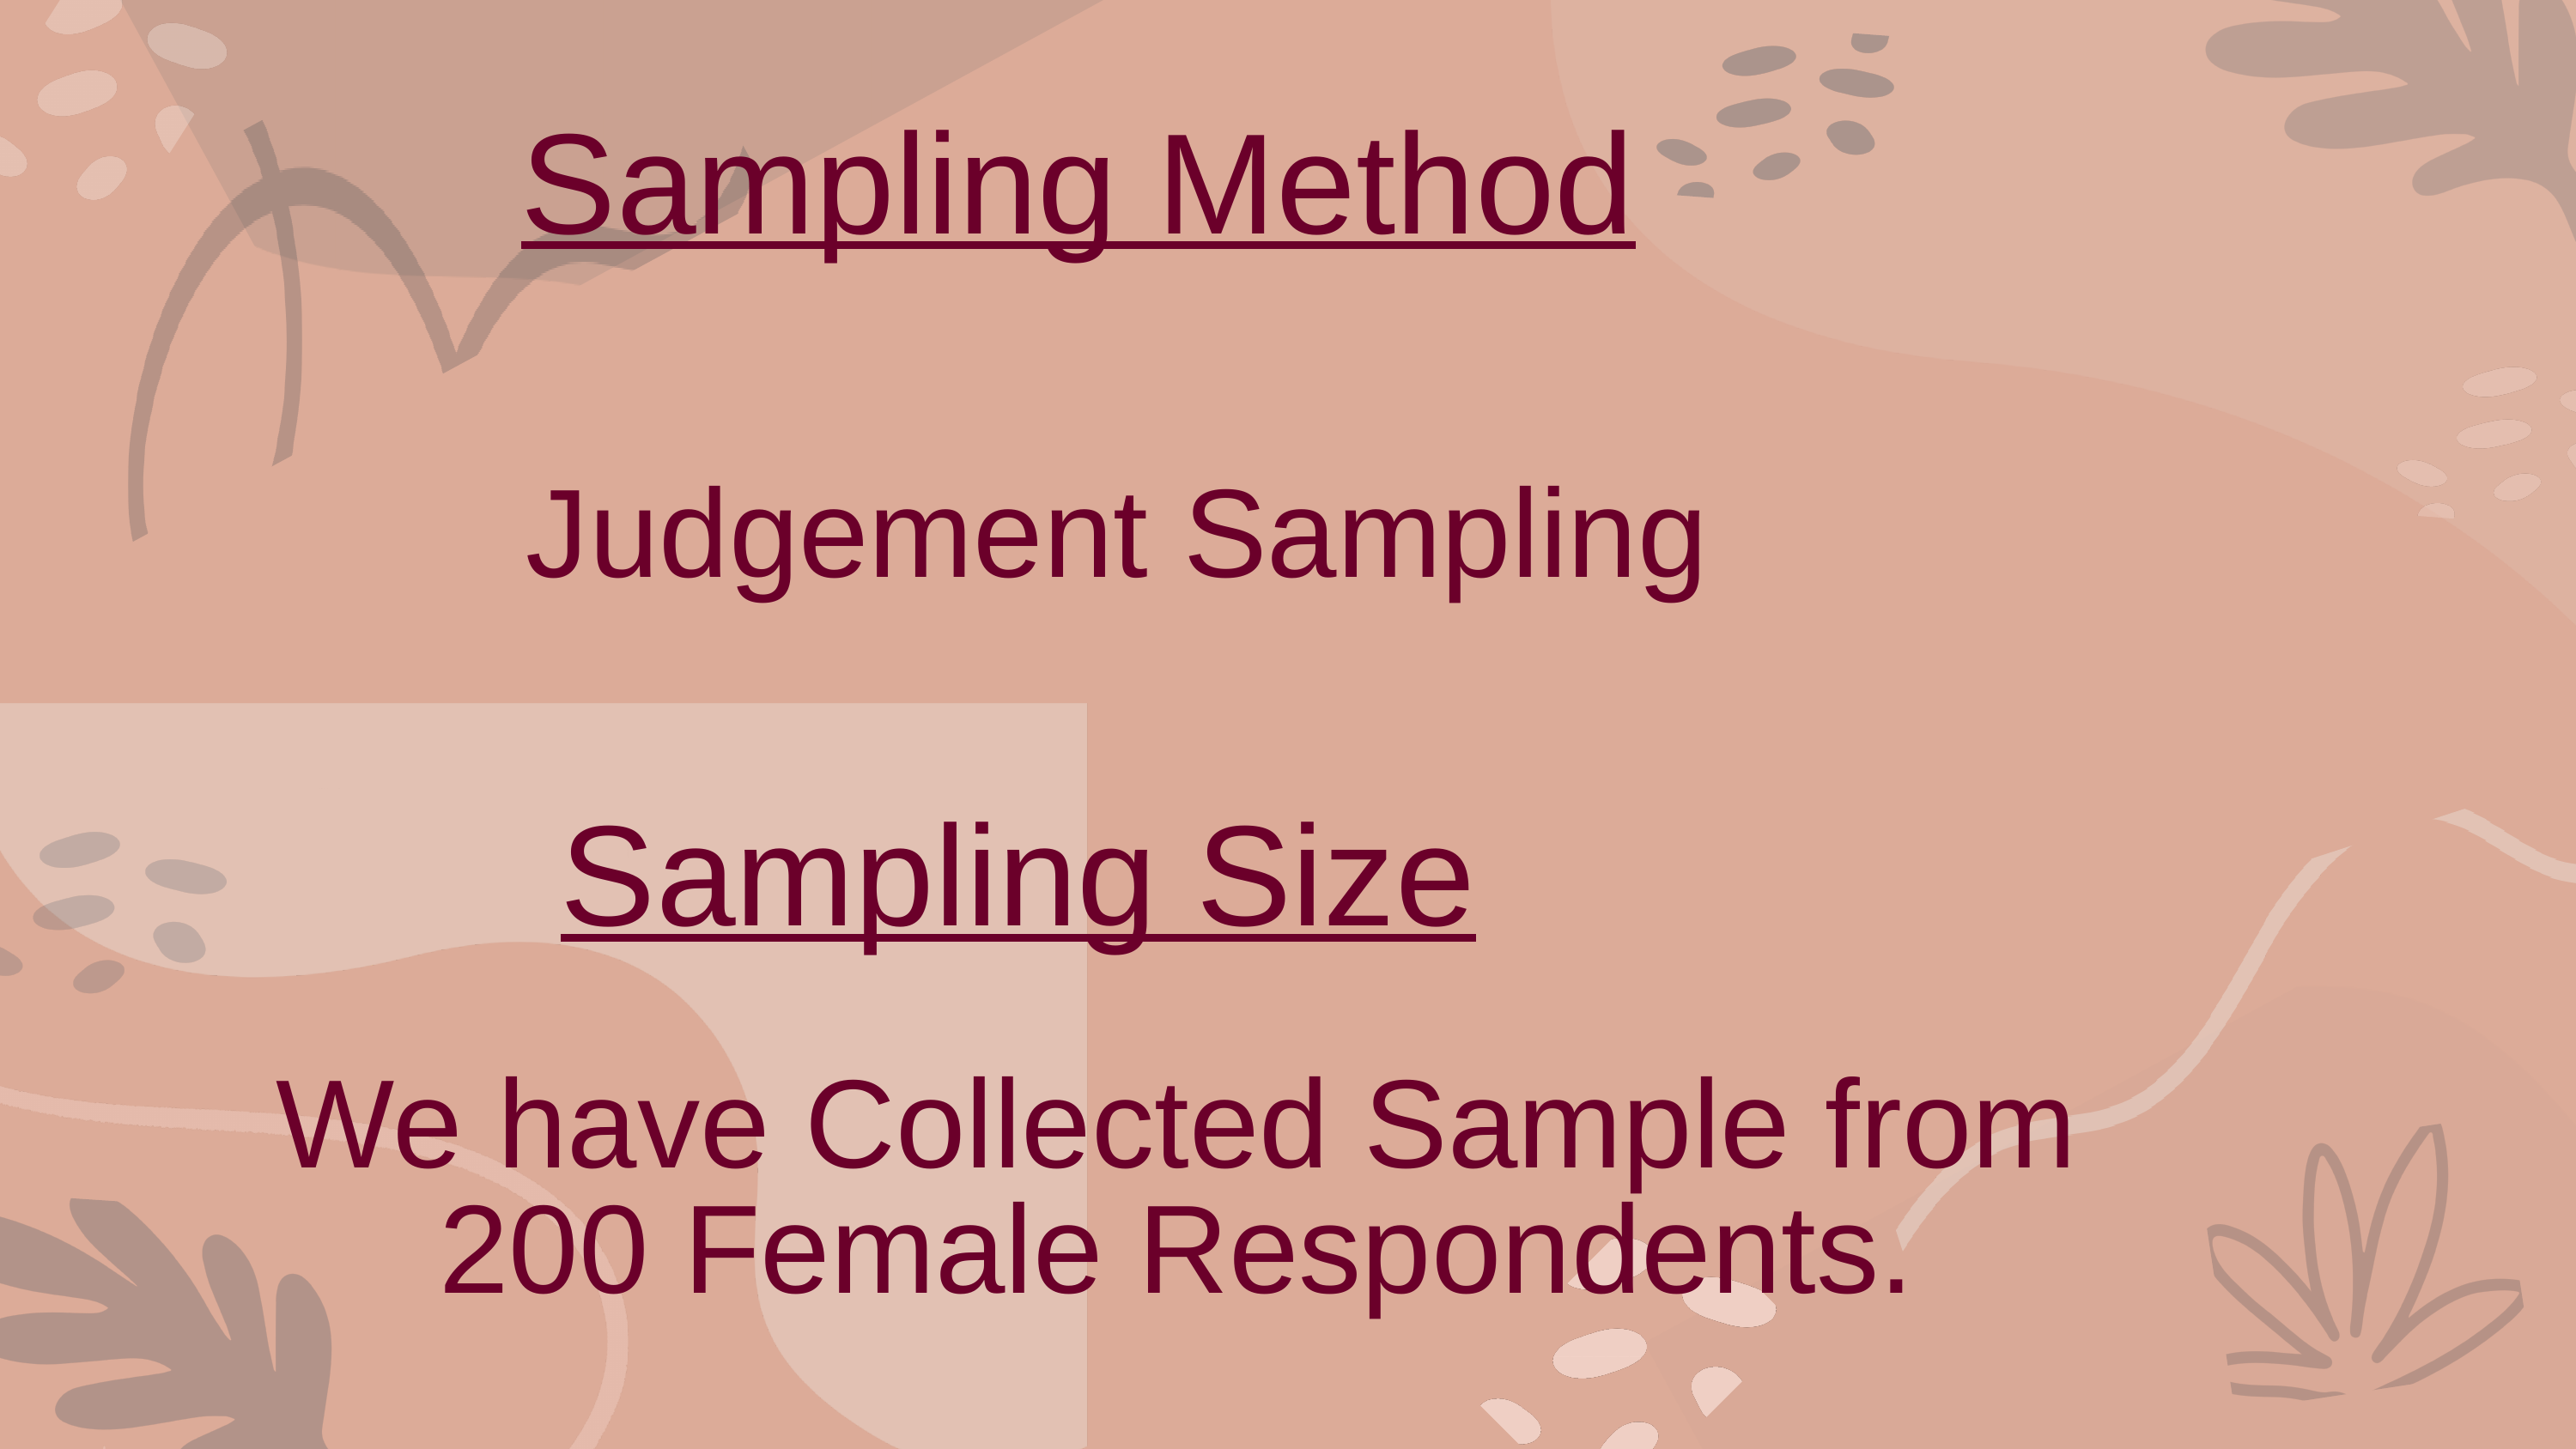

Sampling Method

Judgement Sampling

Sampling Size

We have Collected Sample from 200 Female Respondents.